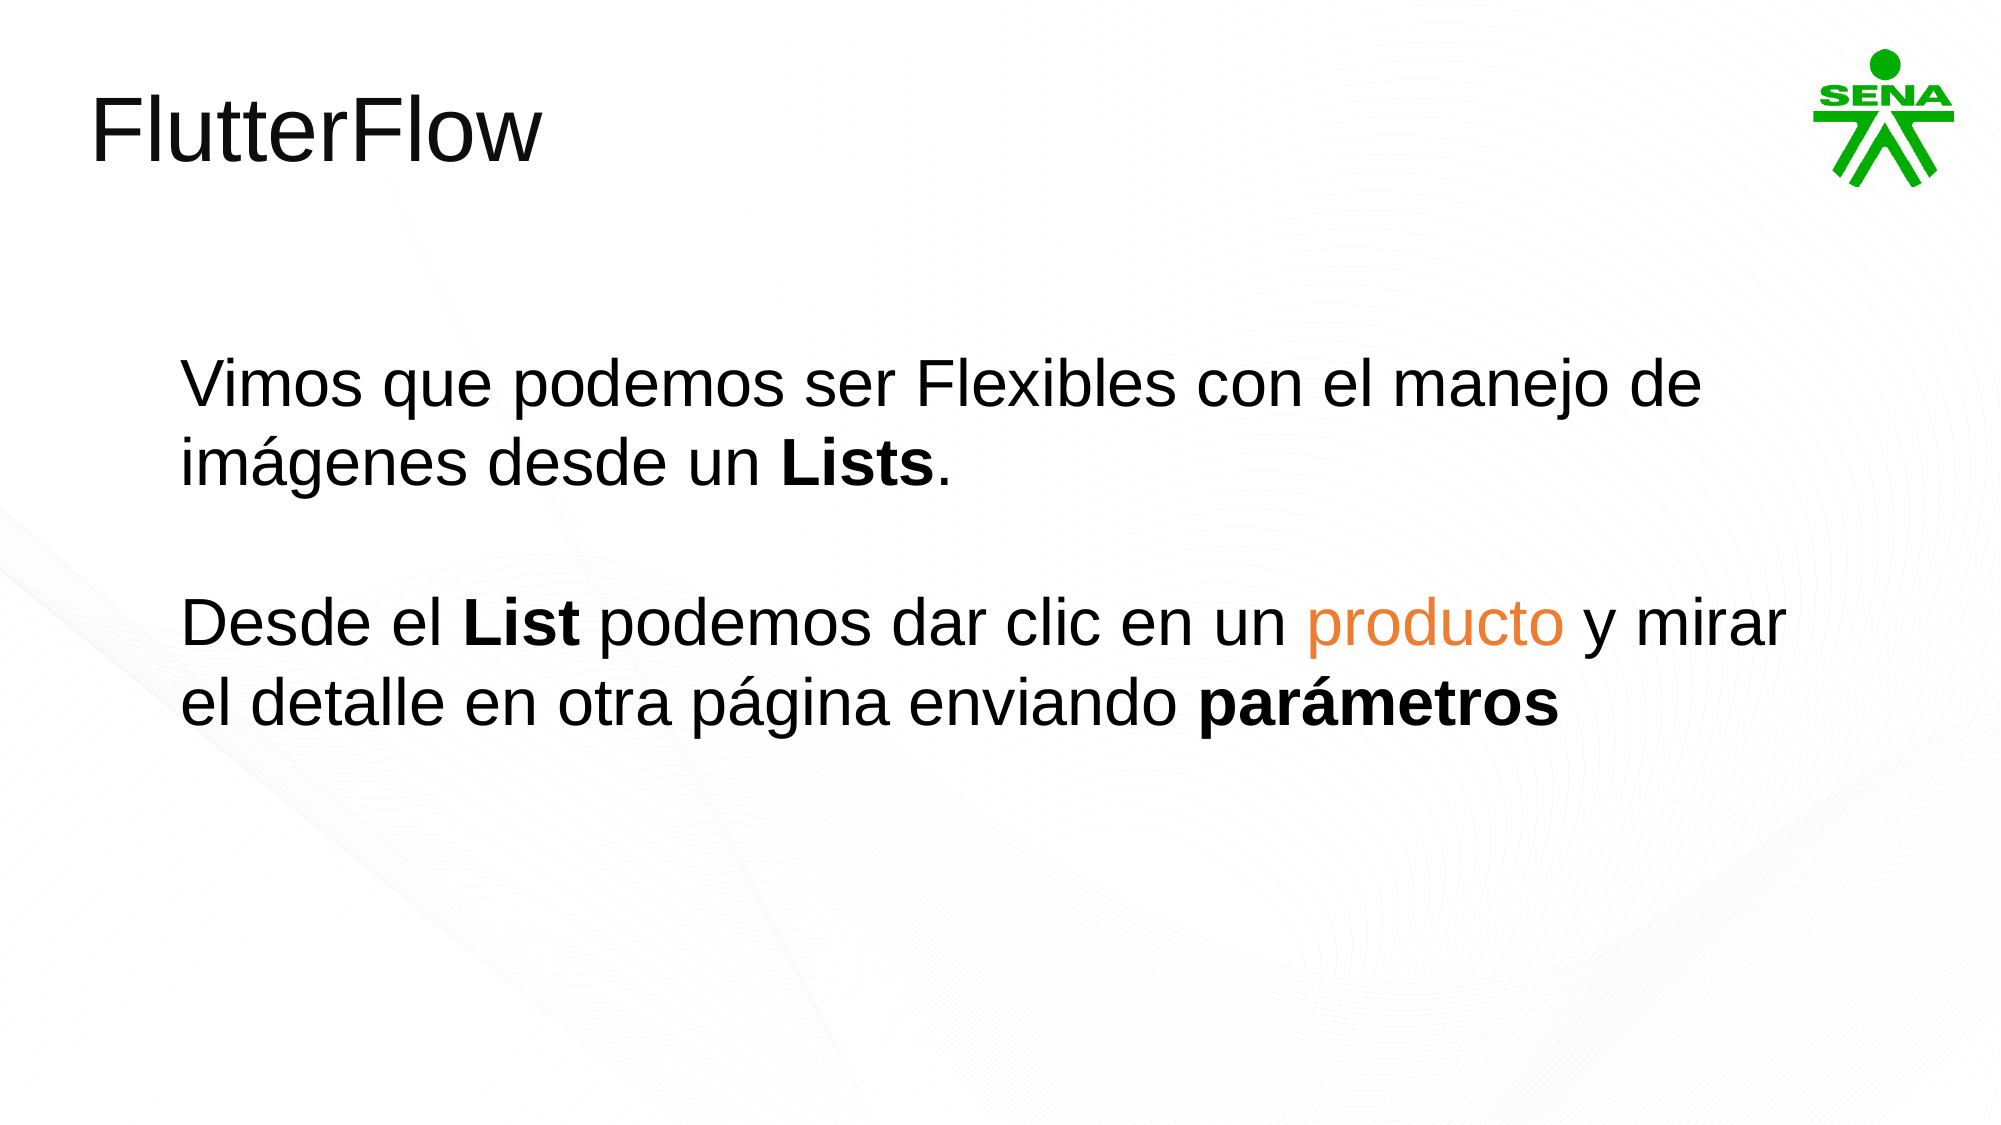

FlutterFlow
Vimos que podemos ser Flexibles con el manejo de imágenes desde un Lists.

Desde el List podemos dar clic en un producto y mirar el detalle en otra página enviando parámetros